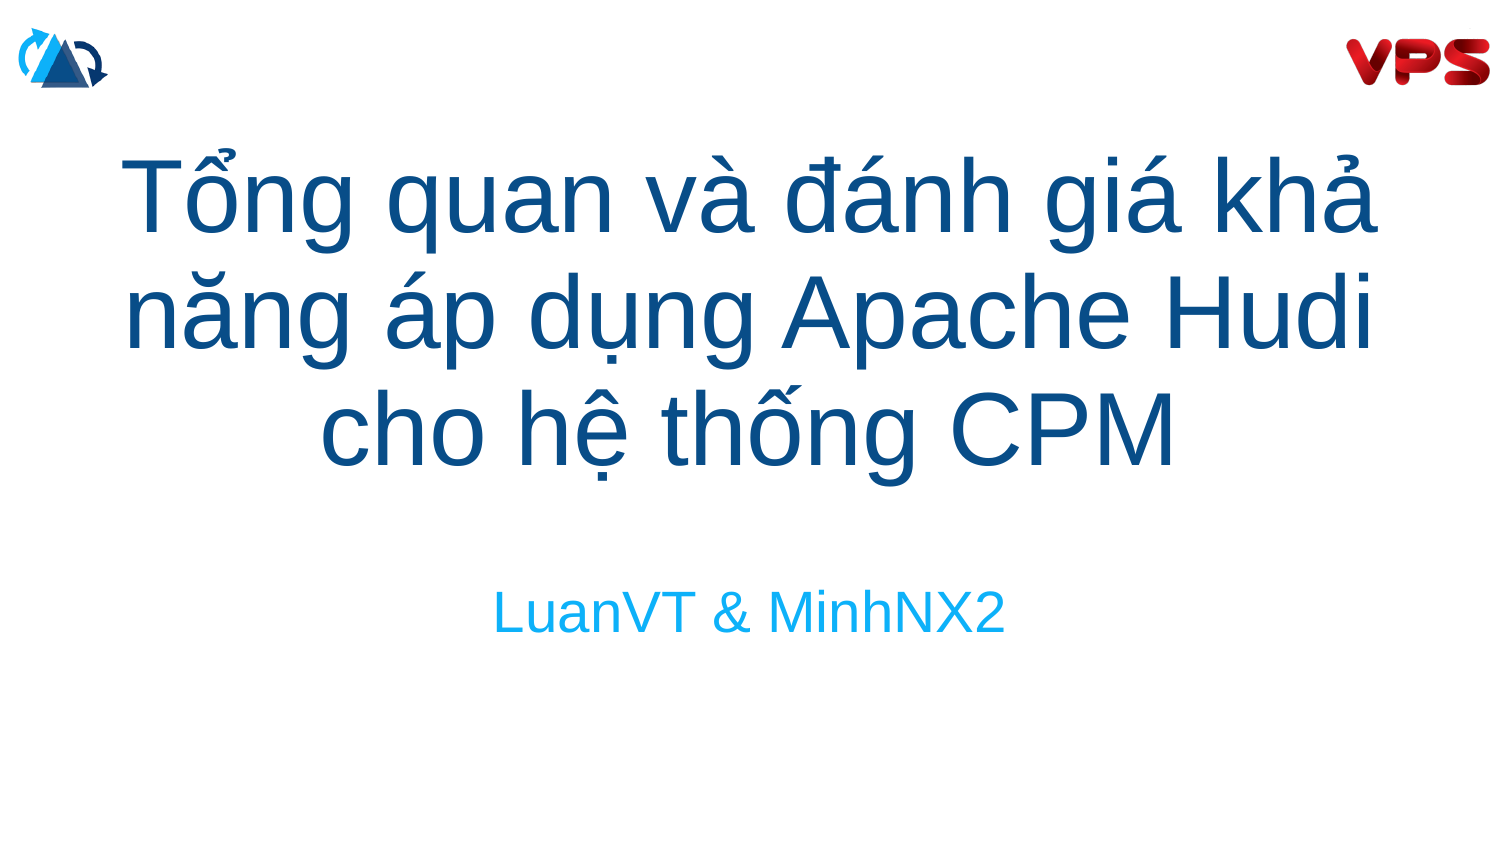

# Tổng quan và đánh giá khả năng áp dụng Apache Hudi cho hệ thống CPM
LuanVT & MinhNX2